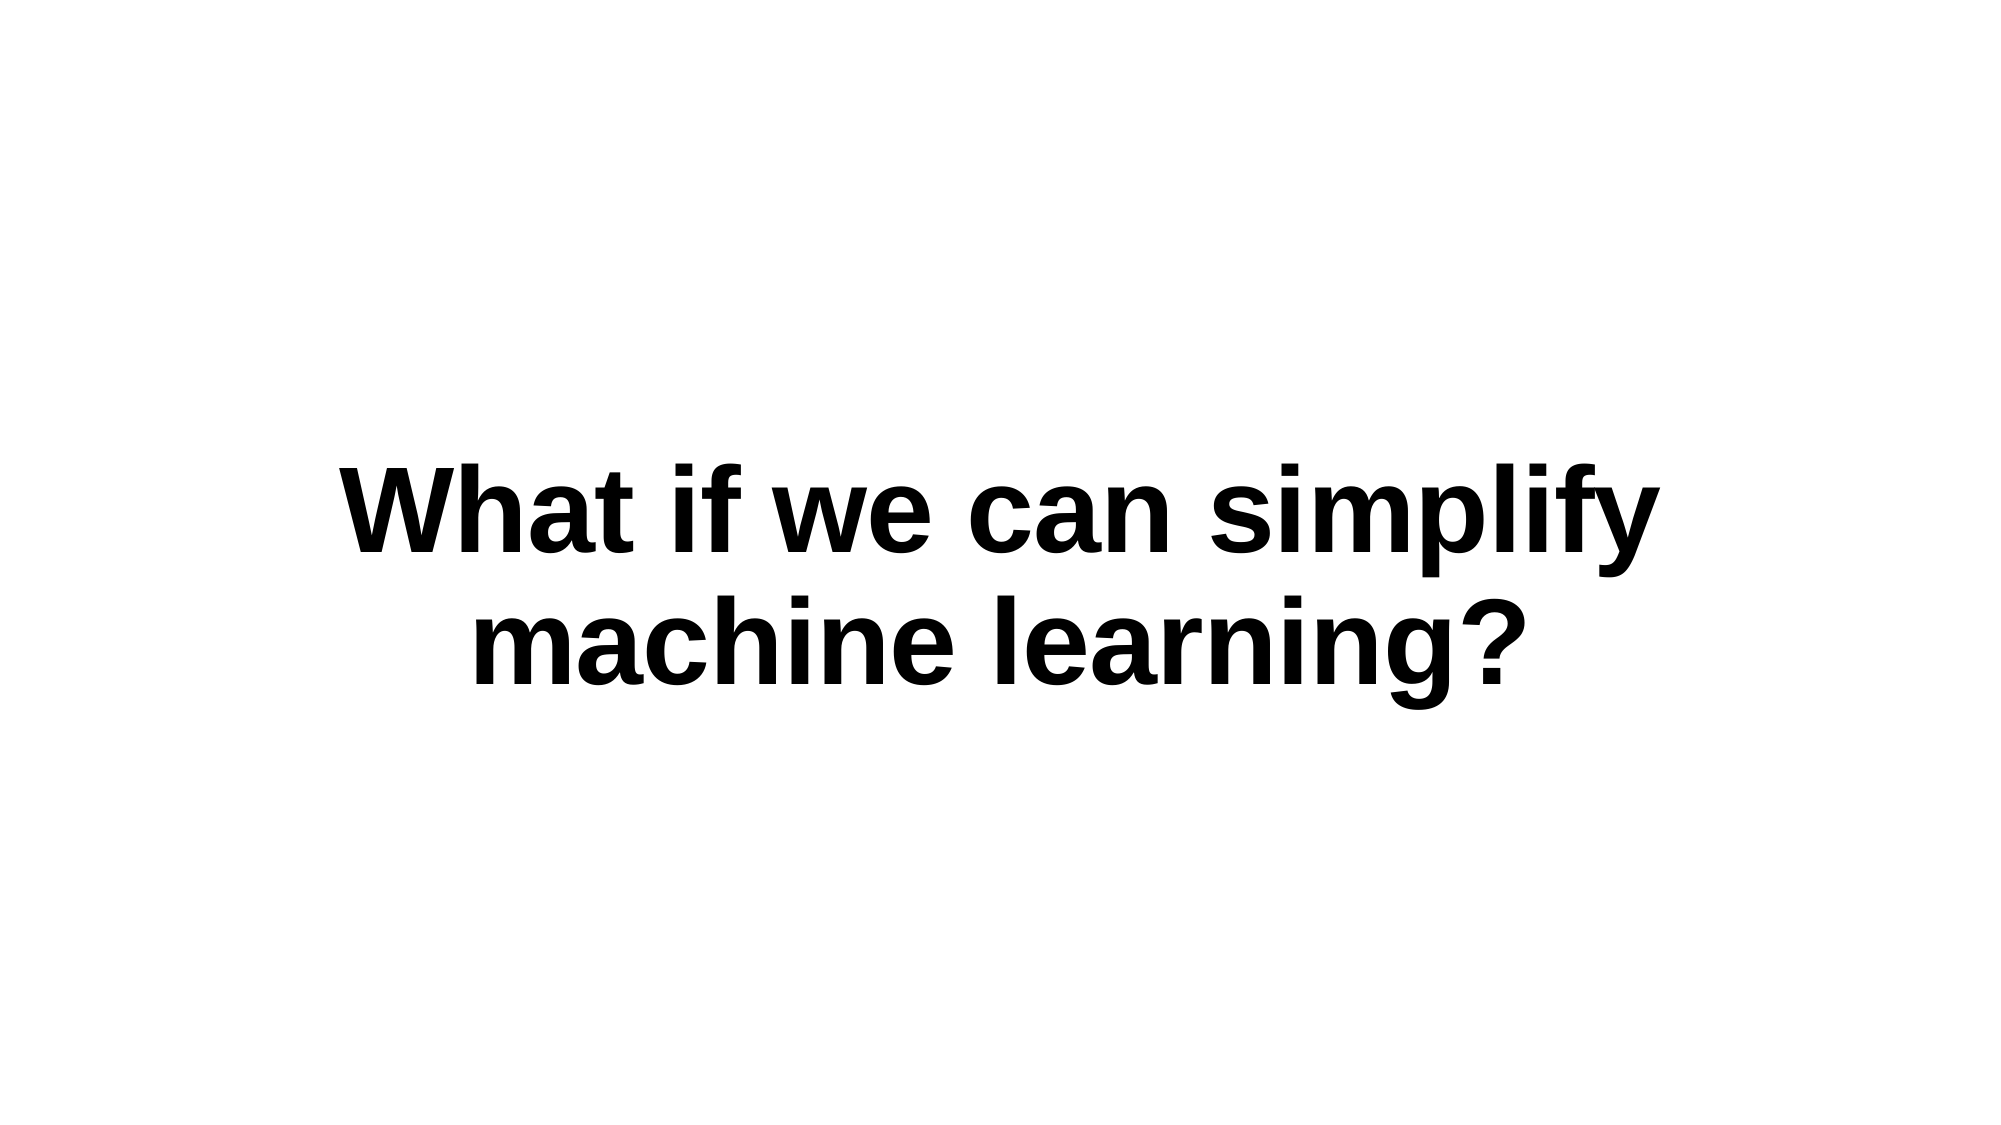

# What if we can simplify machine learning?